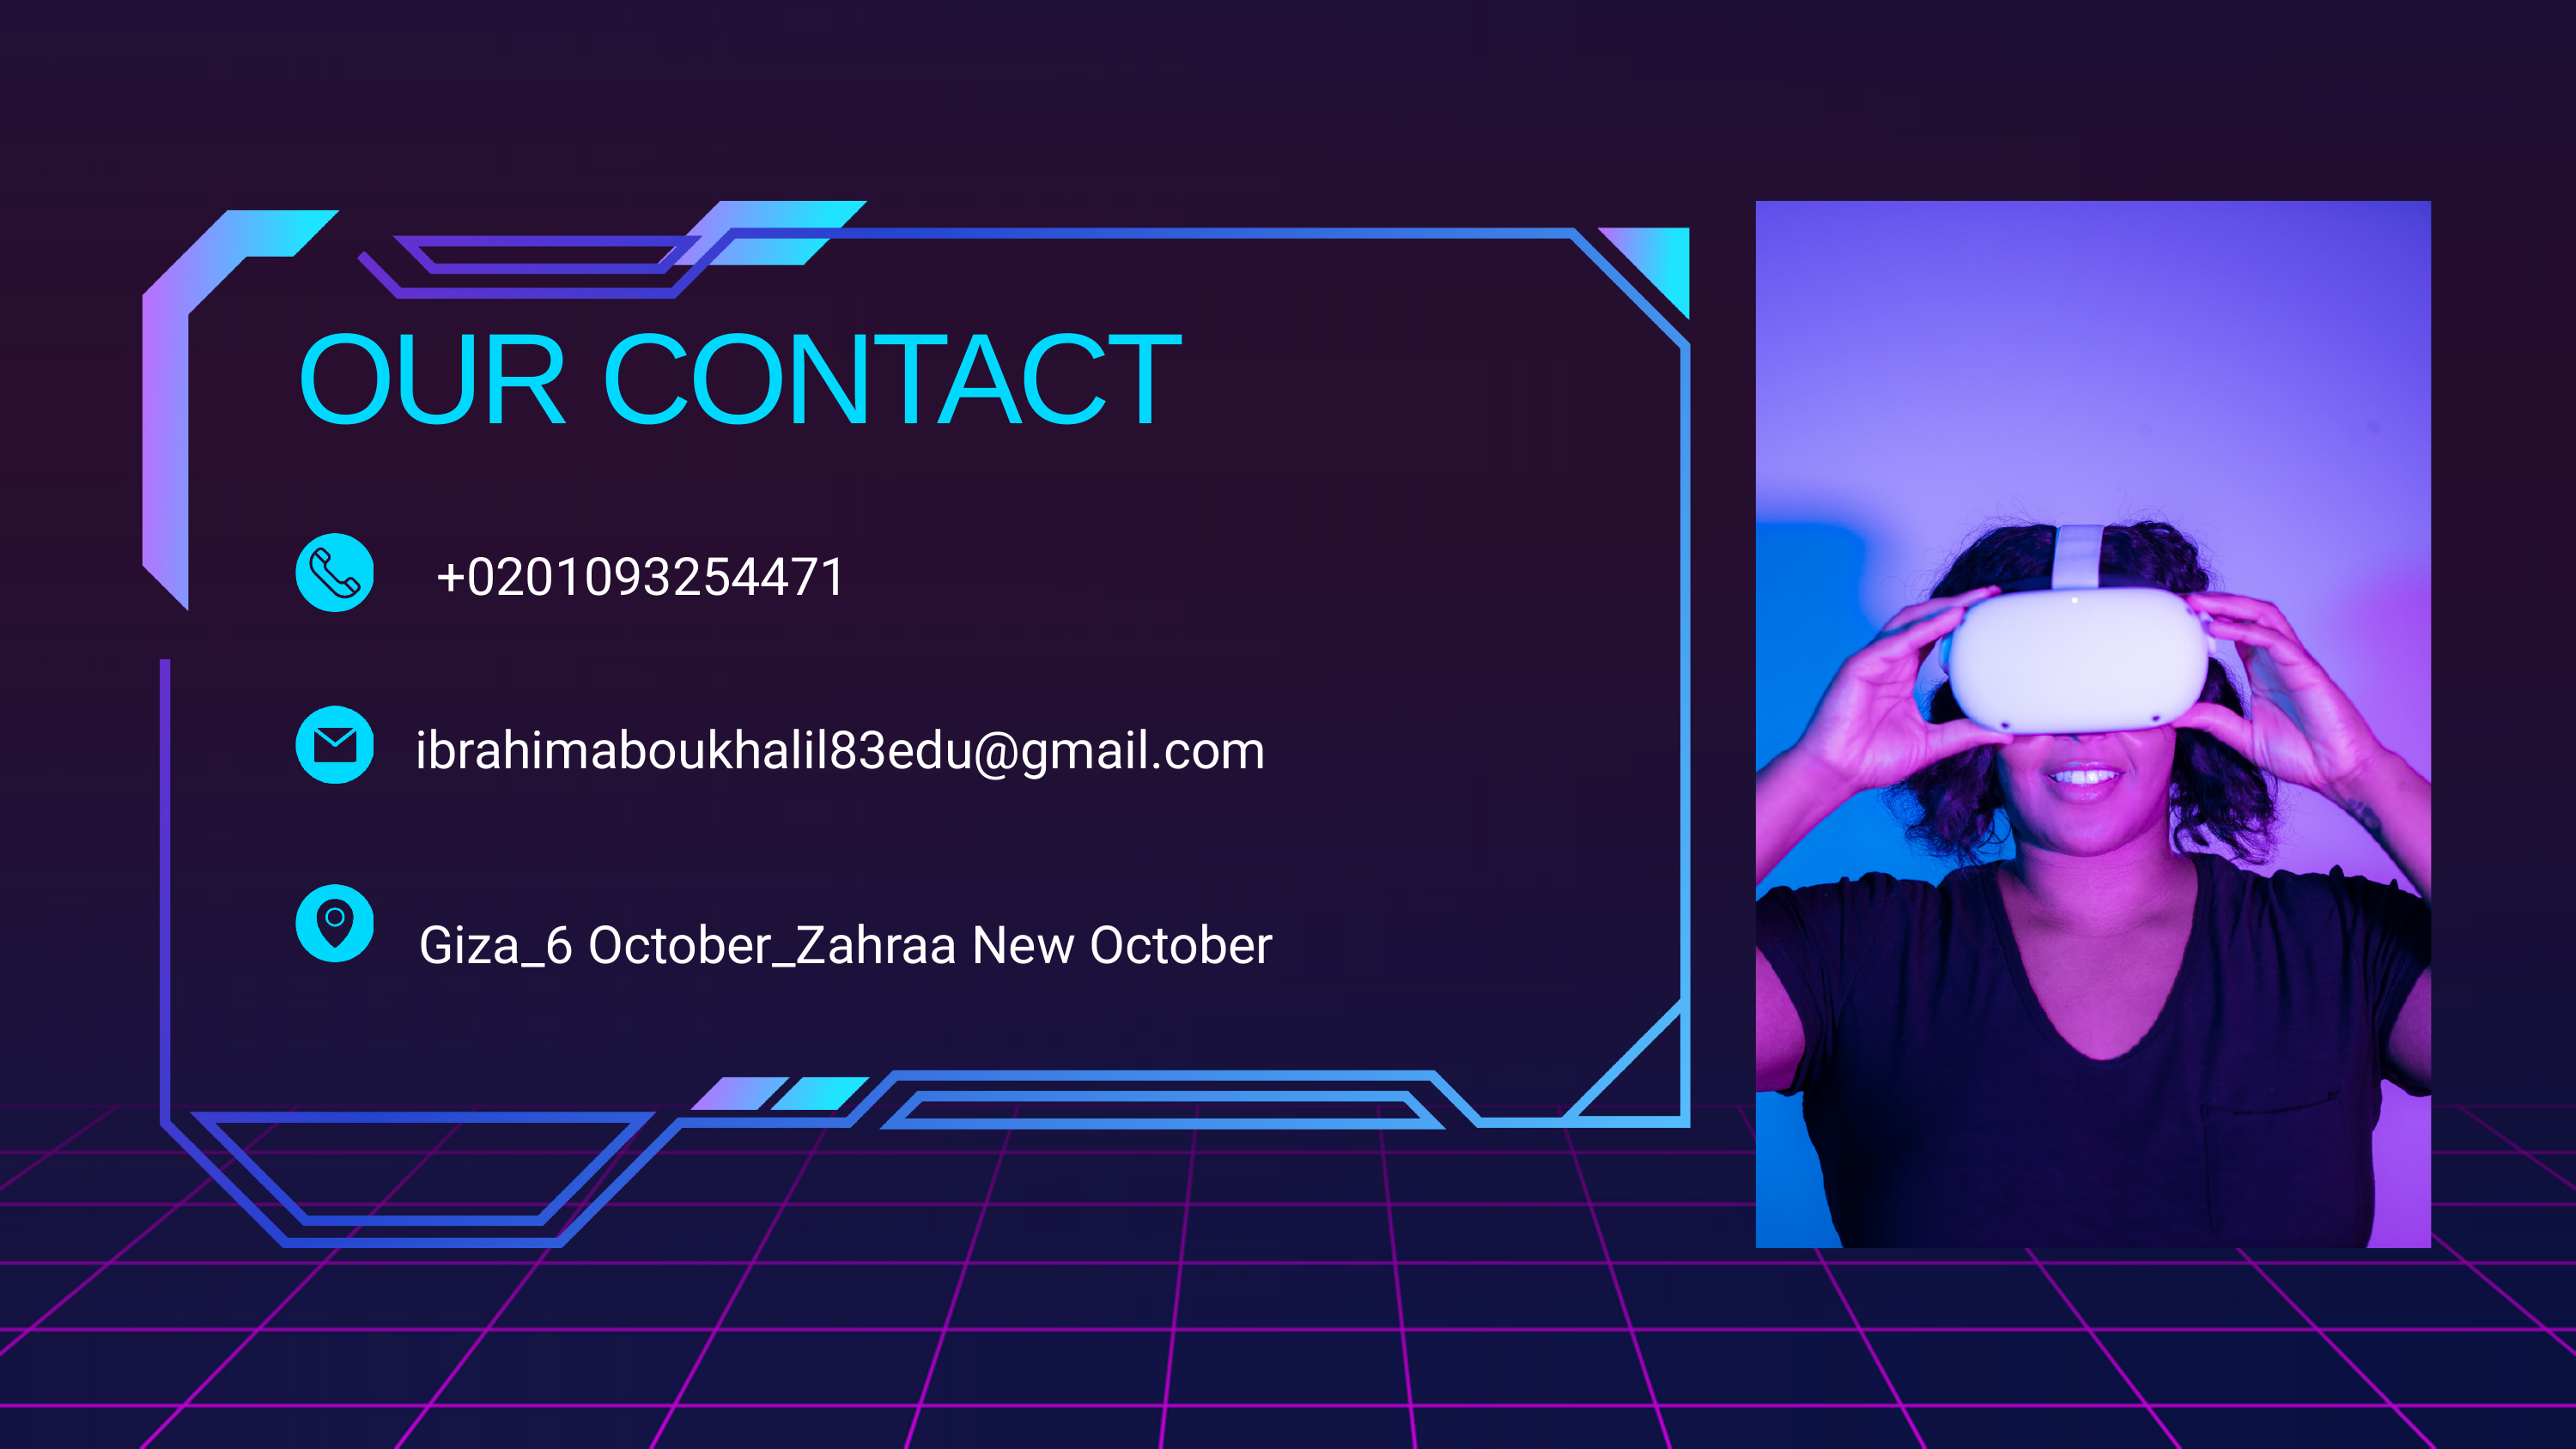

OUR CONTACT
+0201093254471

ibrahimaboukhalil83edu@gmail.com

Giza_6 October_Zahraa New October